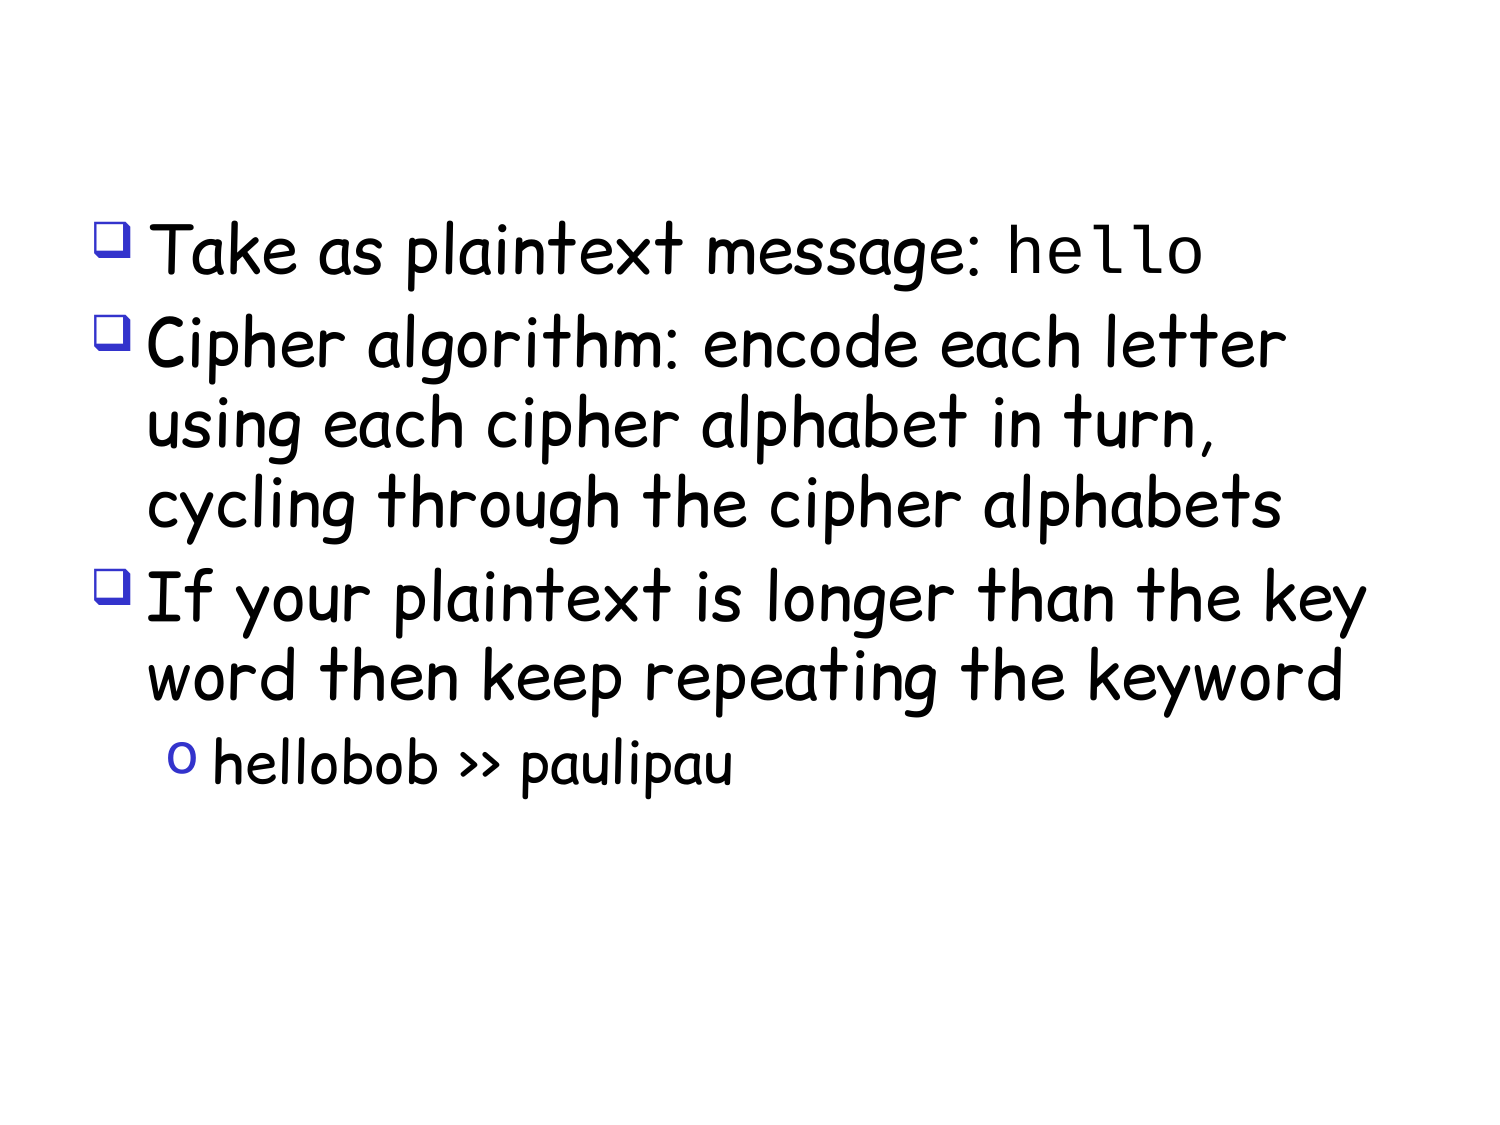

Take as plaintext message: hello
Cipher algorithm: encode each letter using each cipher alphabet in turn, cycling through the cipher alphabets
If your plaintext is longer than the key word then keep repeating the keyword
hellobob >> paulipau